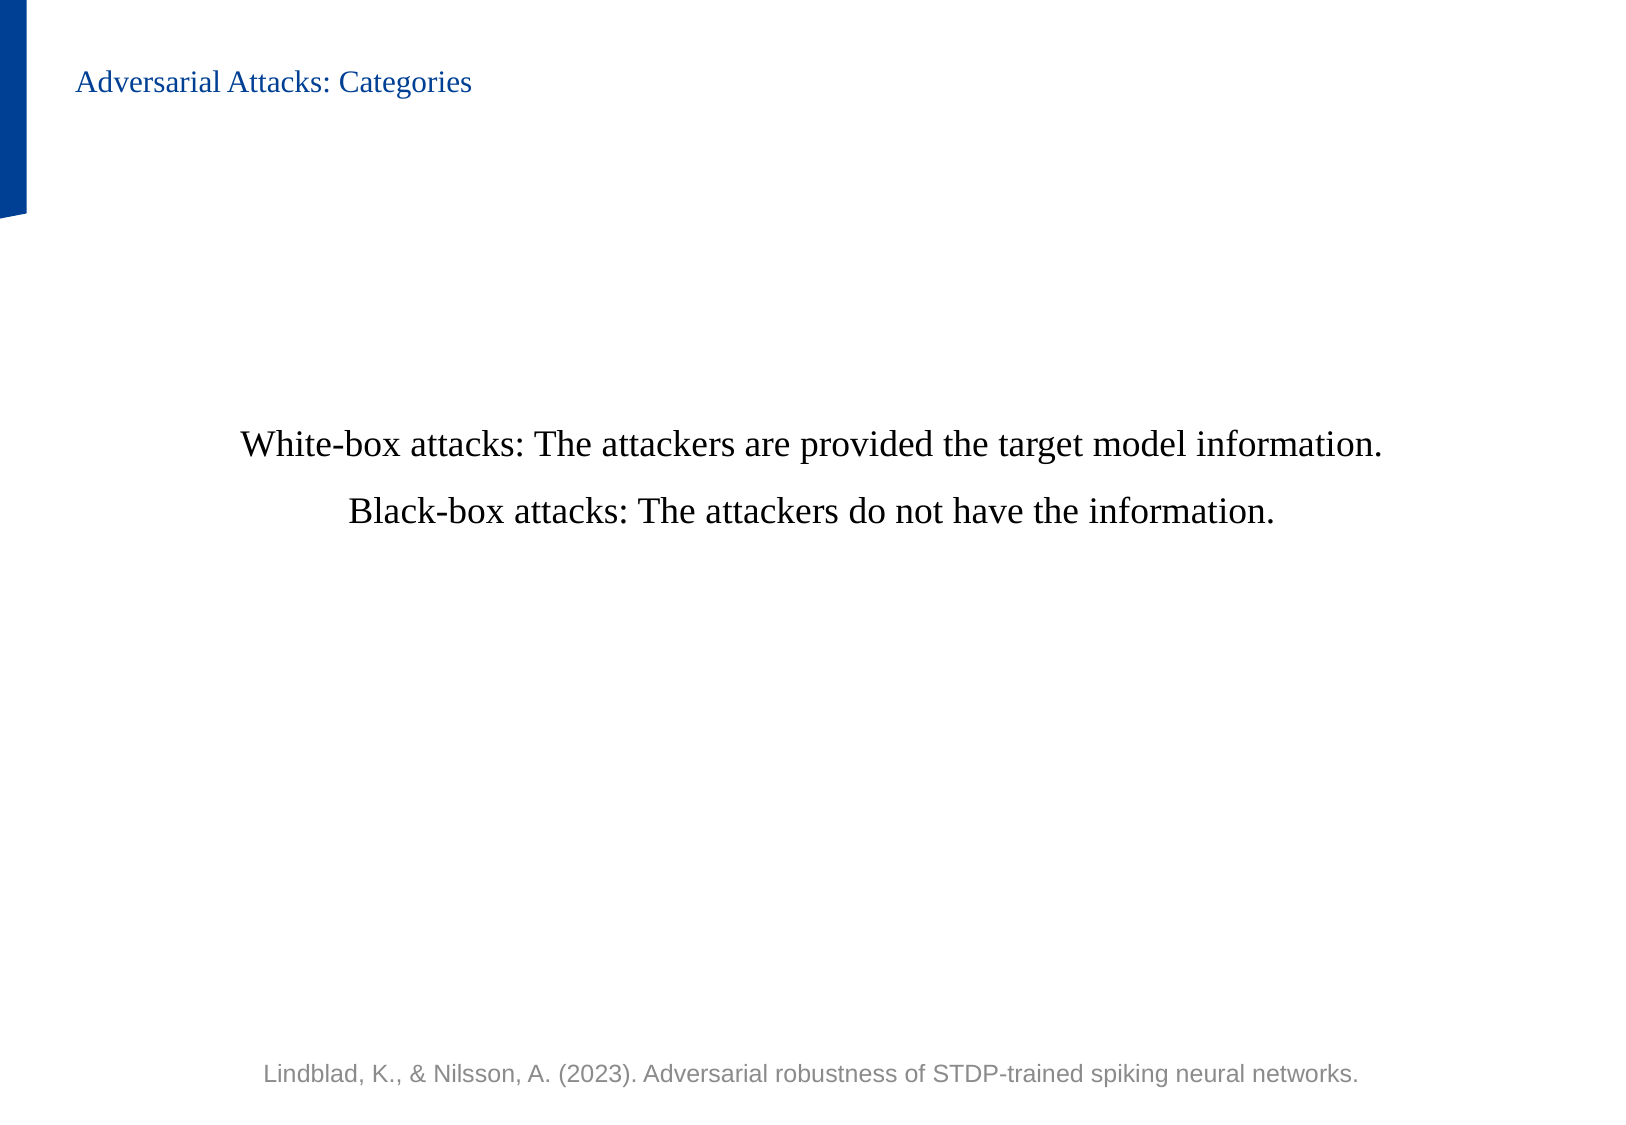

Adversarial Attacks: Categories
White-box attacks: The attackers are provided the target model information.
Black-box attacks: The attackers do not have the information.
Lindblad, K., & Nilsson, A. (2023). Adversarial robustness of STDP-trained spiking neural networks.